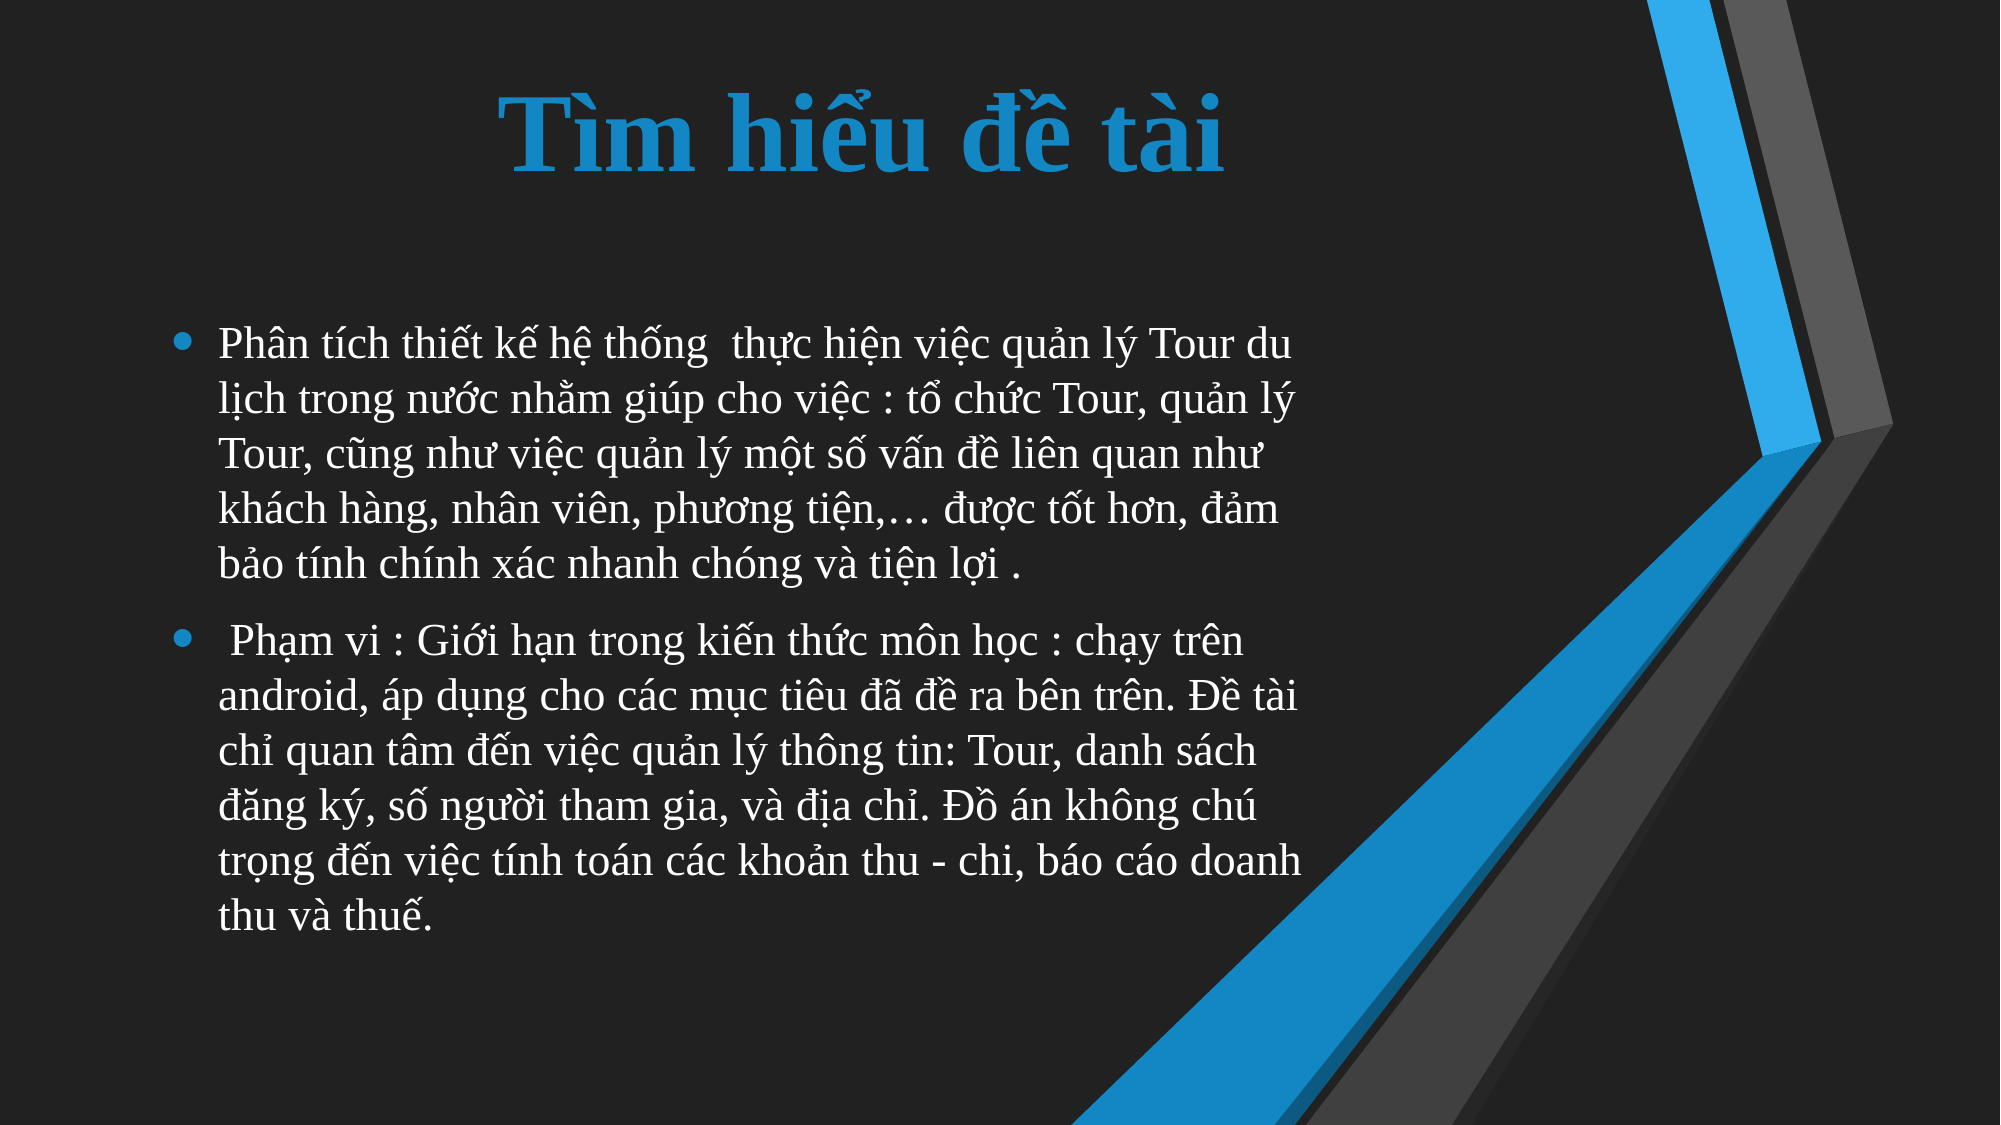

# Tìm hiểu đề tài
Phân tích thiết kế hệ thống  thực hiện việc quản lý Tour du lịch trong nước nhằm giúp cho việc : tổ chức Tour, quản lý Tour, cũng như việc quản lý một số vấn đề liên quan như khách hàng, nhân viên, phương tiện,… được tốt hơn, đảm bảo tính chính xác nhanh chóng và tiện lợi .
 Phạm vi : Giới hạn trong kiến thức môn học : chạy trên android, áp dụng cho các mục tiêu đã đề ra bên trên. Đề tài chỉ quan tâm đến việc quản lý thông tin: Tour, danh sách đăng ký, số người tham gia, và địa chỉ. Đồ án không chú trọng đến việc tính toán các khoản thu - chi, báo cáo doanh thu và thuế.